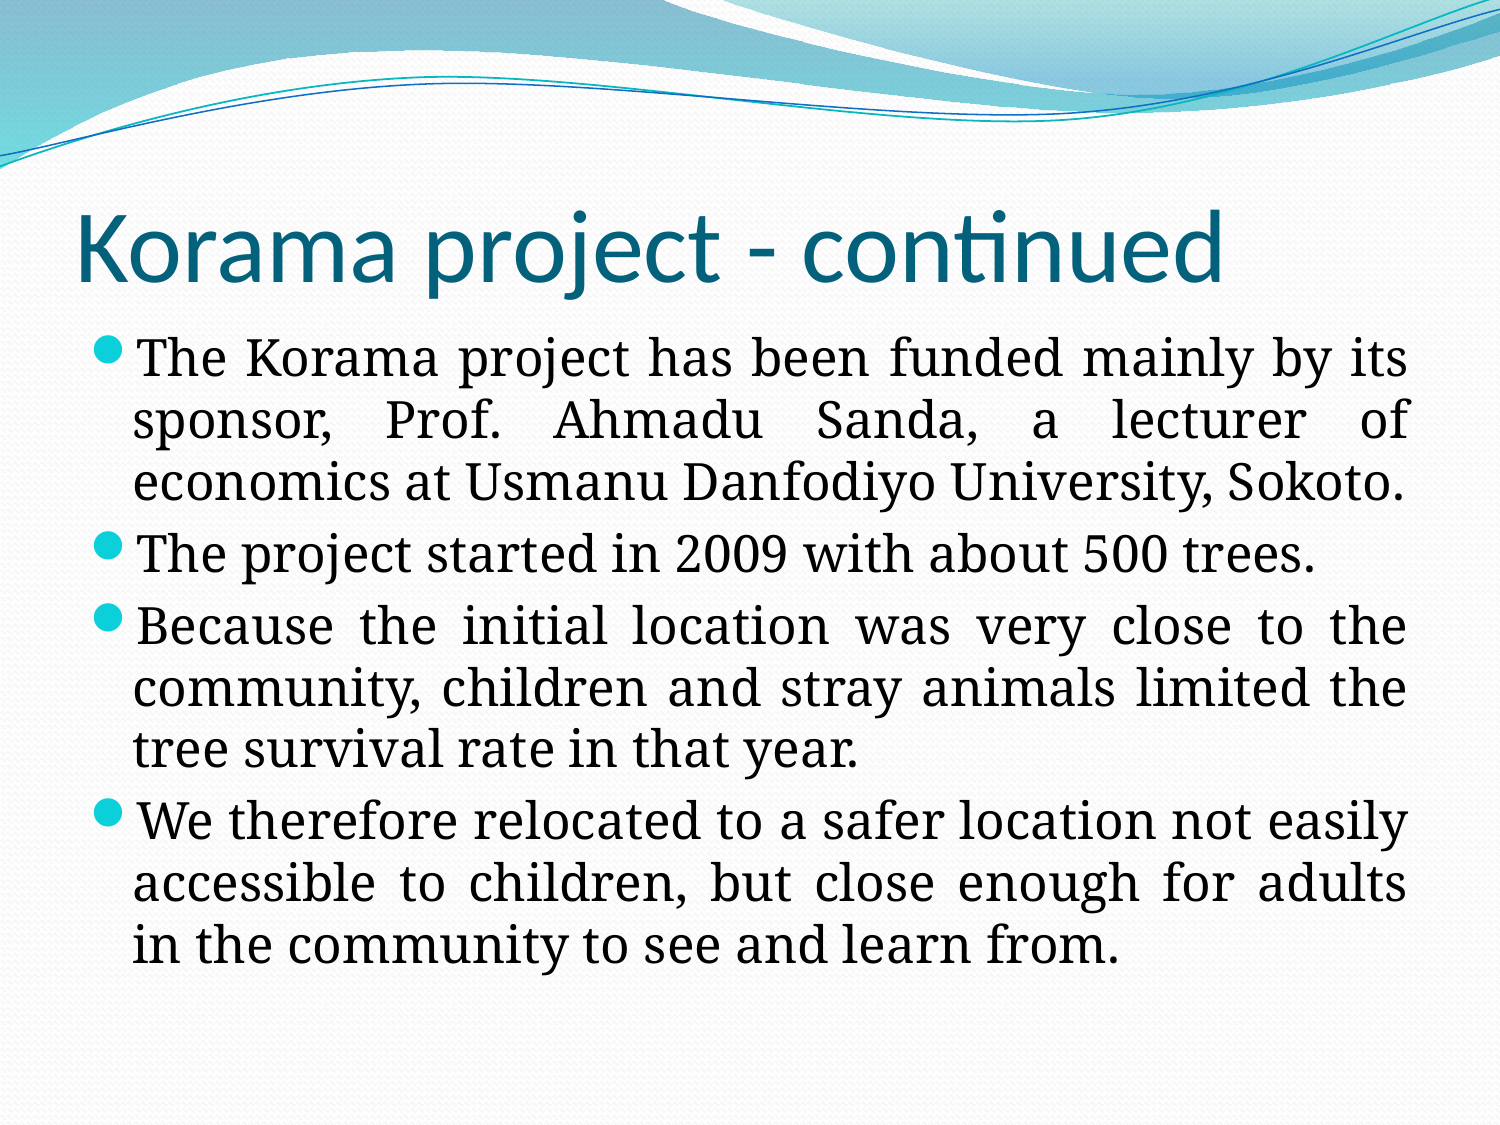

# Korama project - continued
The Korama project has been funded mainly by its sponsor, Prof. Ahmadu Sanda, a lecturer of economics at Usmanu Danfodiyo University, Sokoto.
The project started in 2009 with about 500 trees.
Because the initial location was very close to the community, children and stray animals limited the tree survival rate in that year.
We therefore relocated to a safer location not easily accessible to children, but close enough for adults in the community to see and learn from.